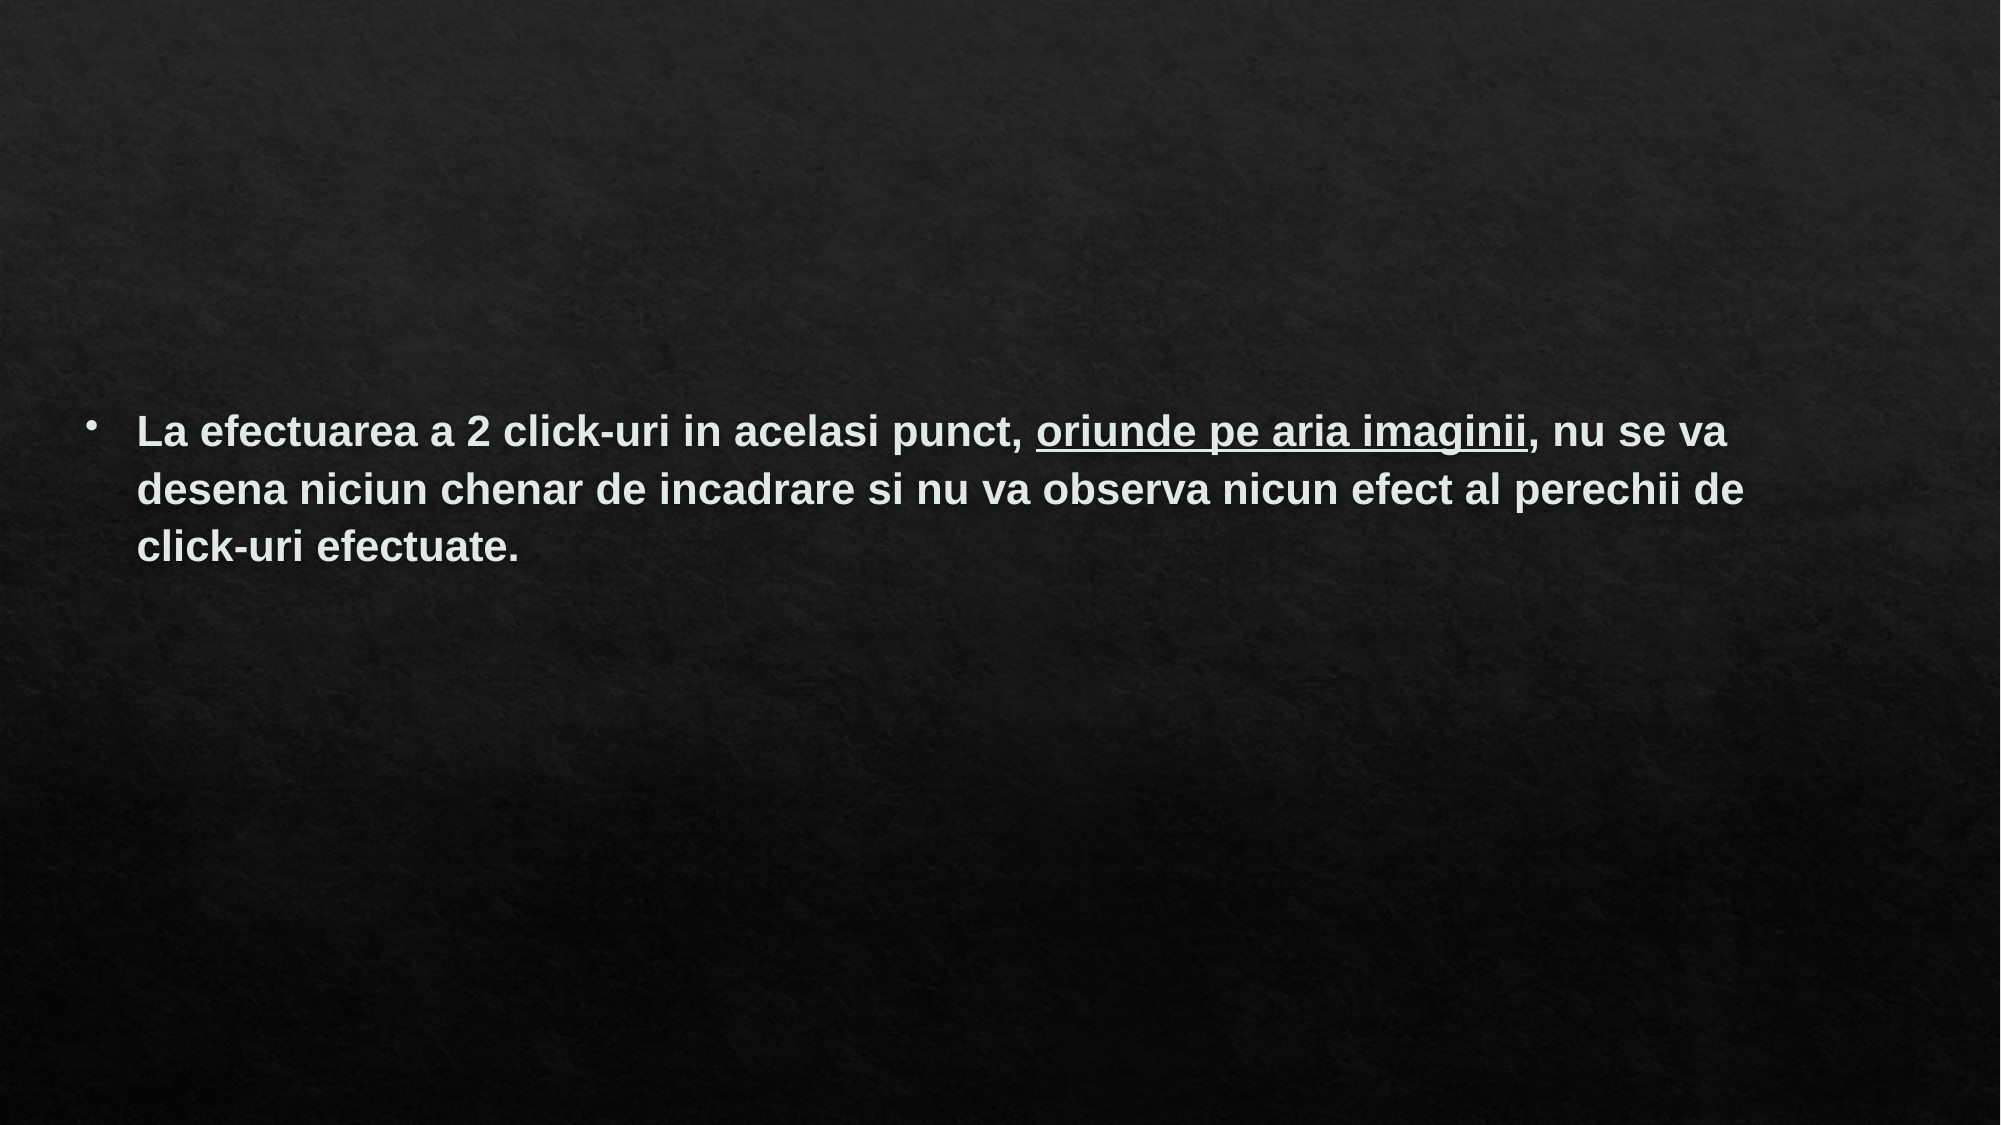

La efectuarea a 2 click-uri in acelasi punct, oriunde pe aria imaginii, nu se va desena niciun chenar de incadrare si nu va observa nicun efect al perechii de click-uri efectuate.